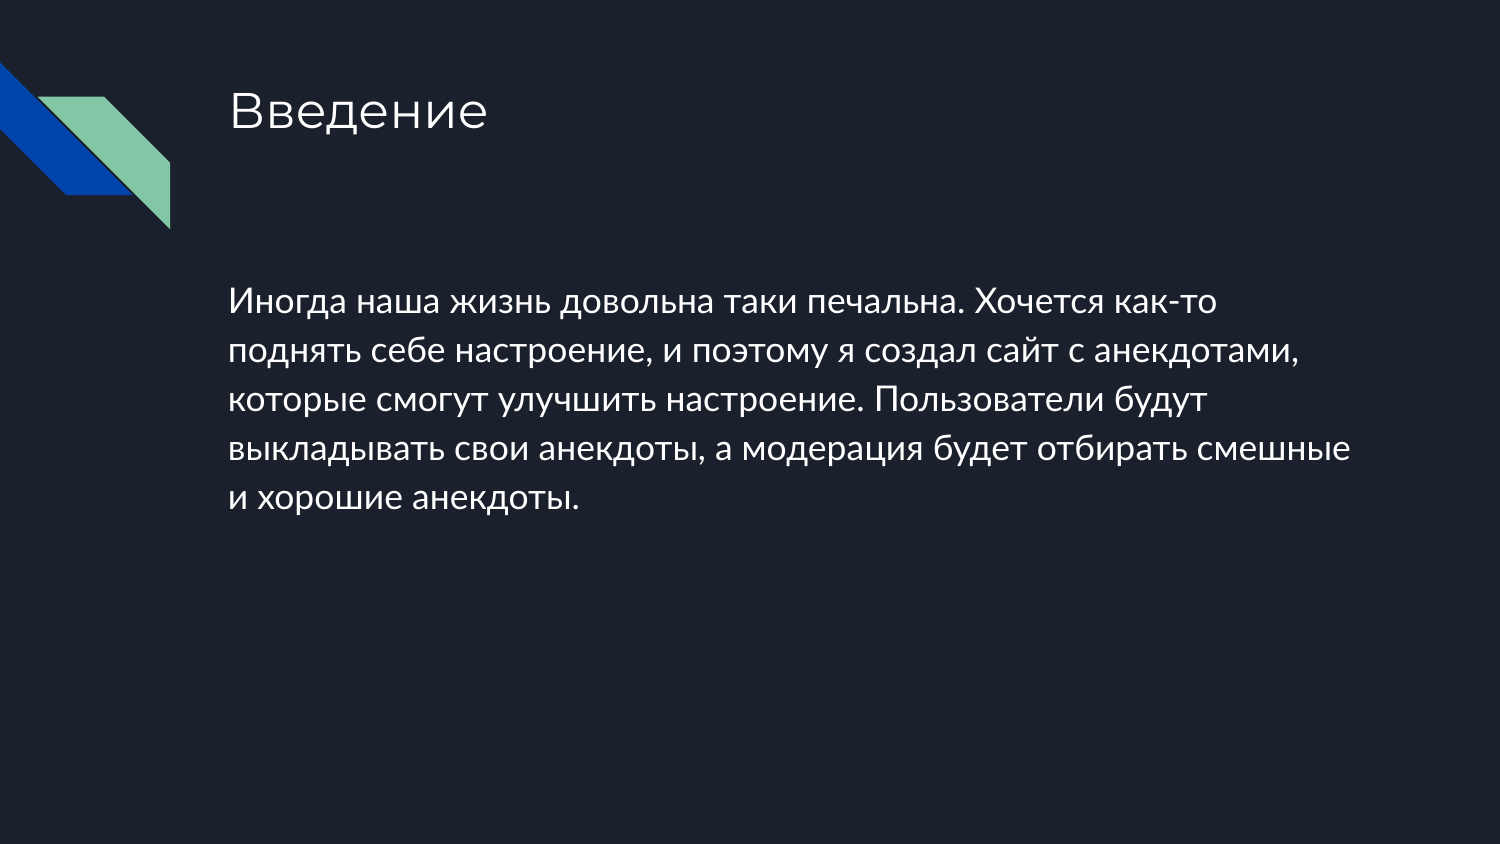

# Введение
Иногда наша жизнь довольна таки печальна. Хочется как-то поднять себе настроение, и поэтому я создал сайт с анекдотами, которые смогут улучшить настроение. Пользователи будут выкладывать свои анекдоты, а модерация будет отбирать смешные и хорошие анекдоты.